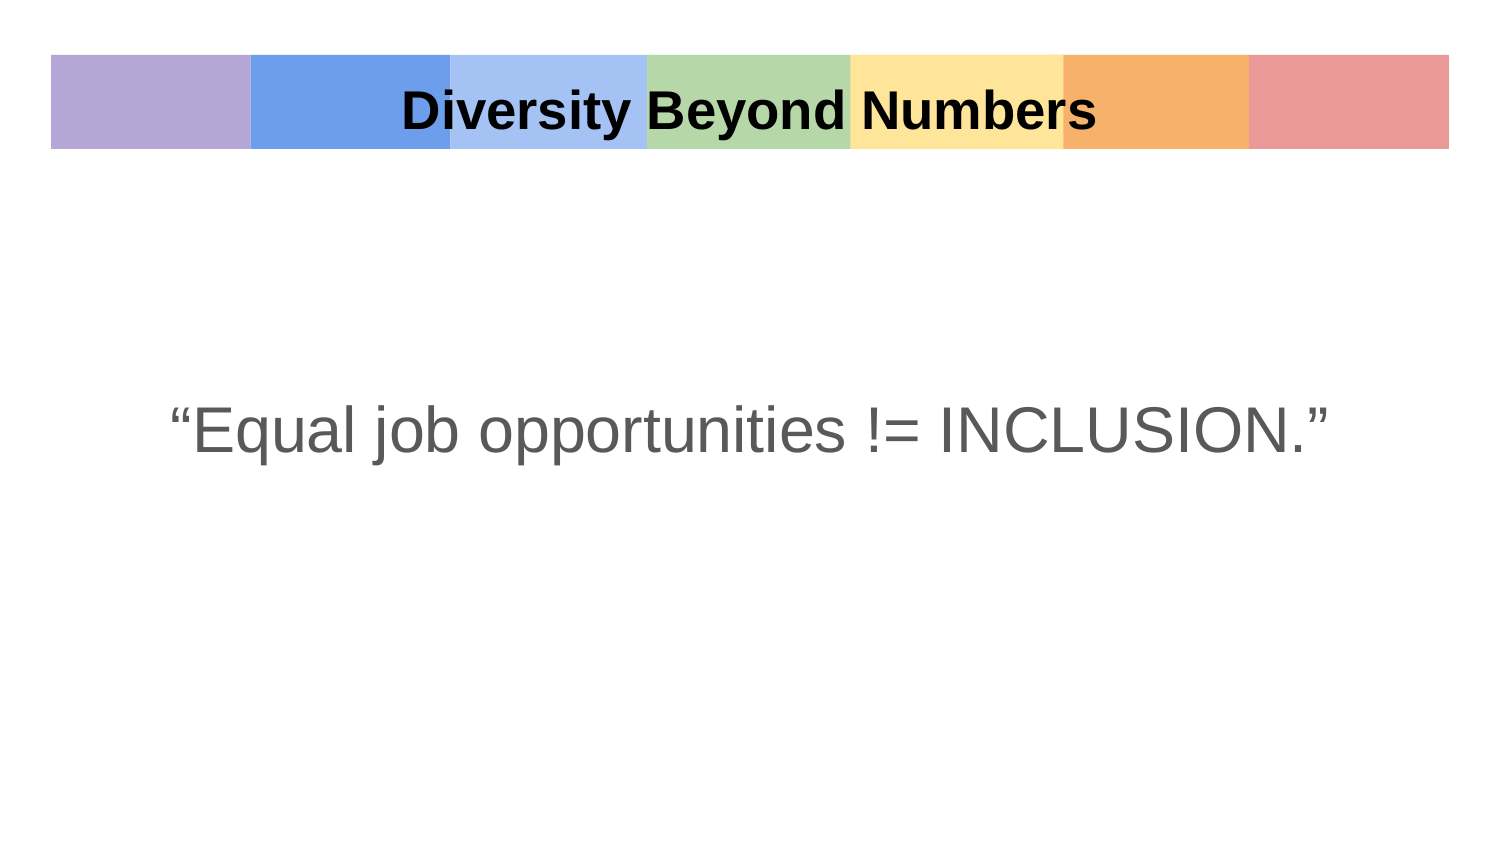

# Diversity Beyond Numbers
“Equal job opportunities != INCLUSION.”